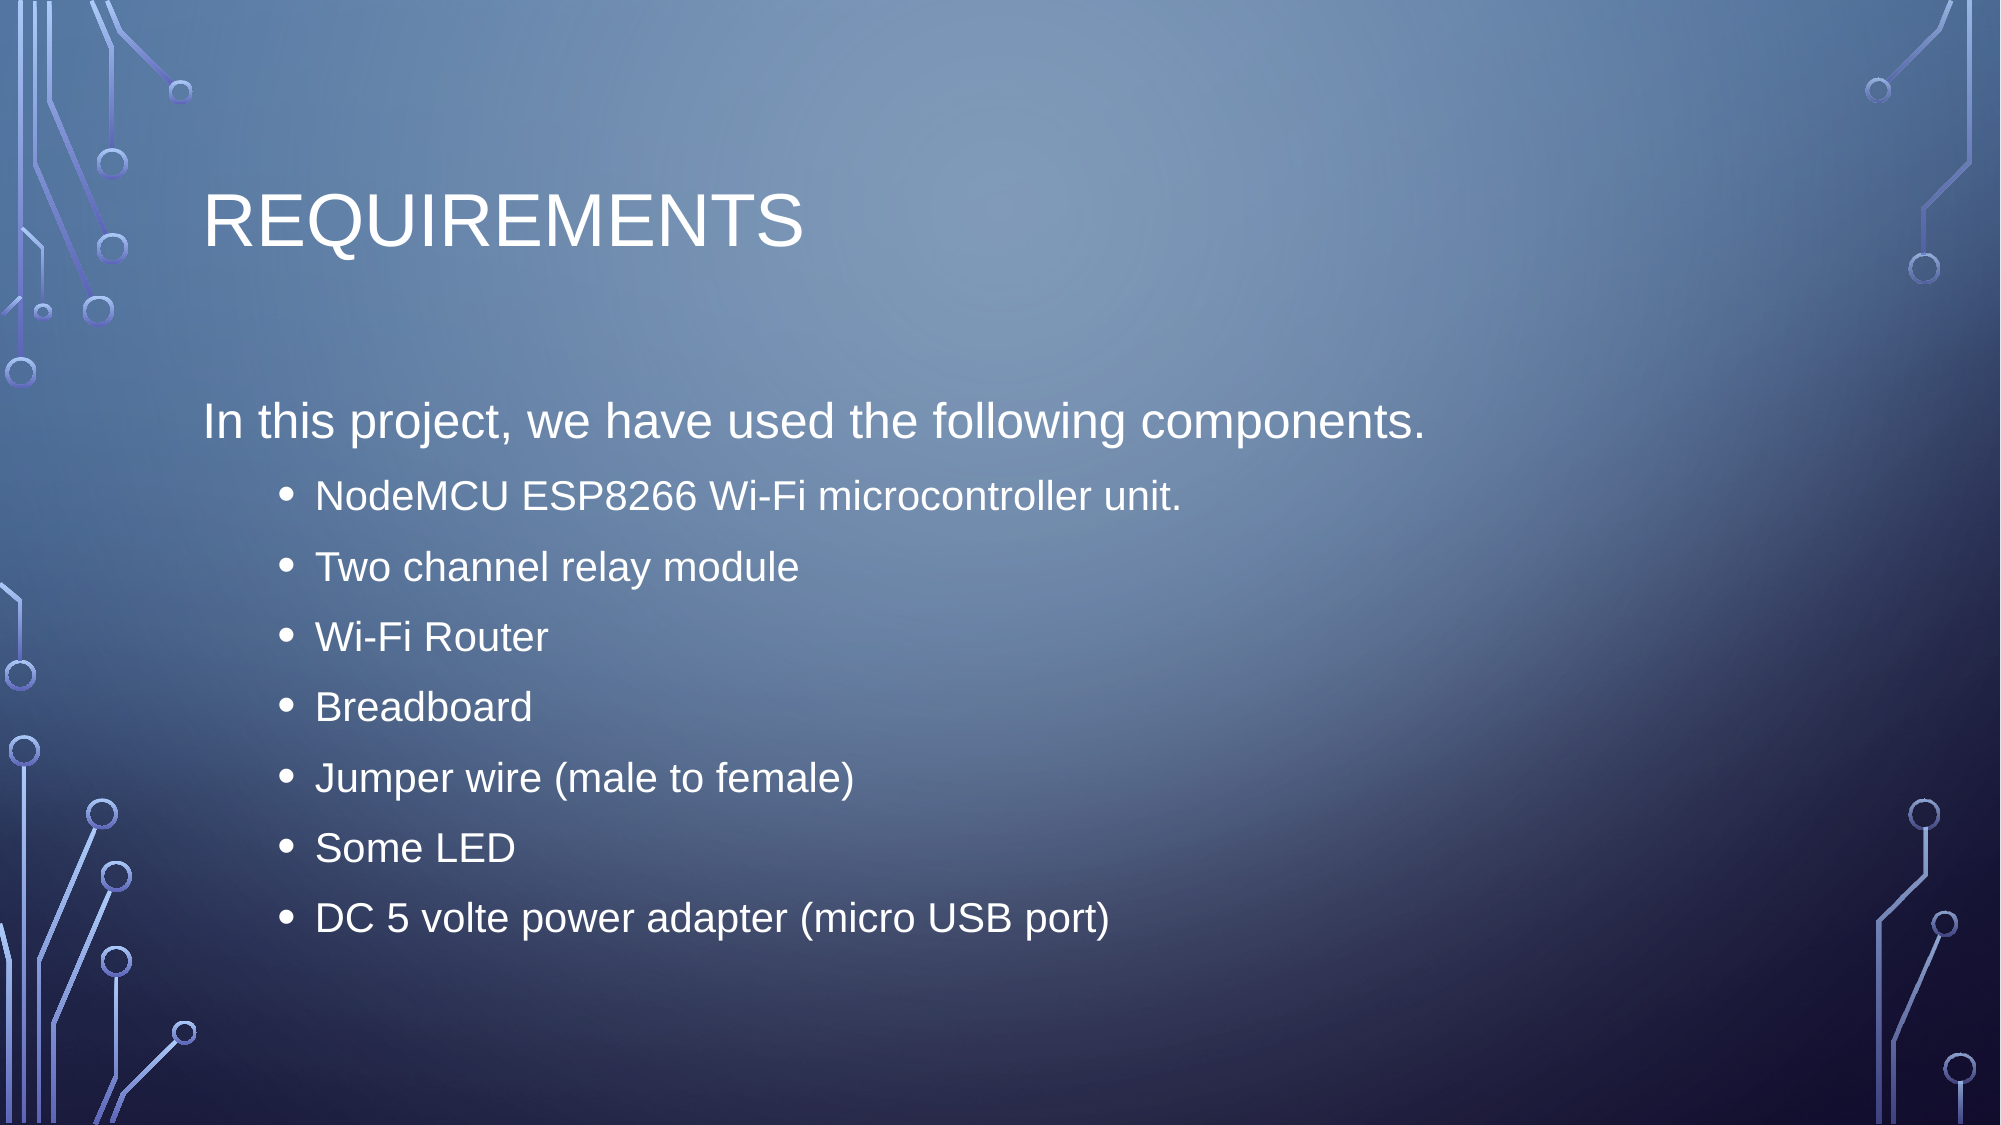

# Requirements
In this project, we have used the following components.
NodeMCU ESP8266 Wi-Fi microcontroller unit.
Two channel relay module
Wi-Fi Router
Breadboard
Jumper wire (male to female)
Some LED
DC 5 volte power adapter (micro USB port)